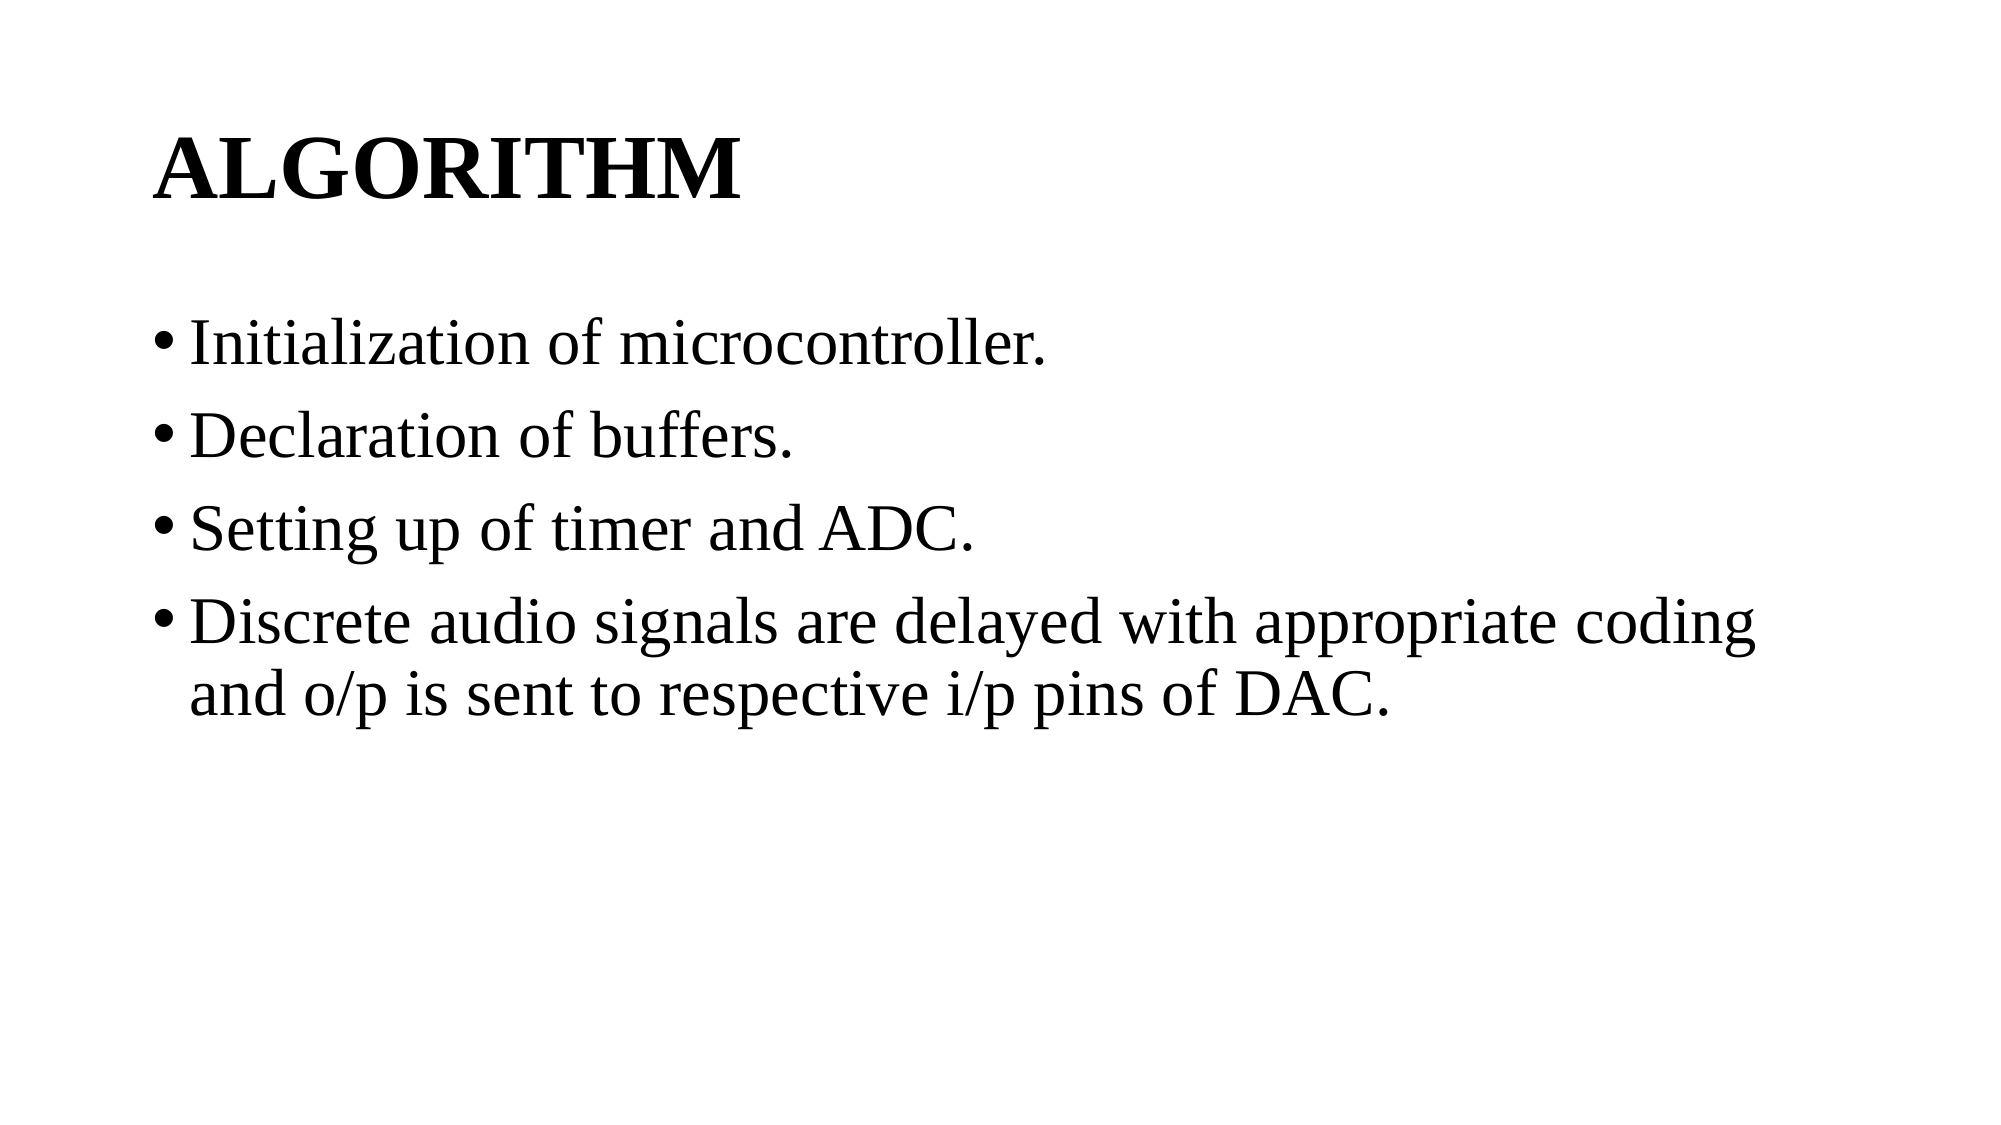

# ALGORITHM
Initialization of microcontroller.
Declaration of buffers.
Setting up of timer and ADC.
Discrete audio signals are delayed with appropriate coding and o/p is sent to respective i/p pins of DAC.